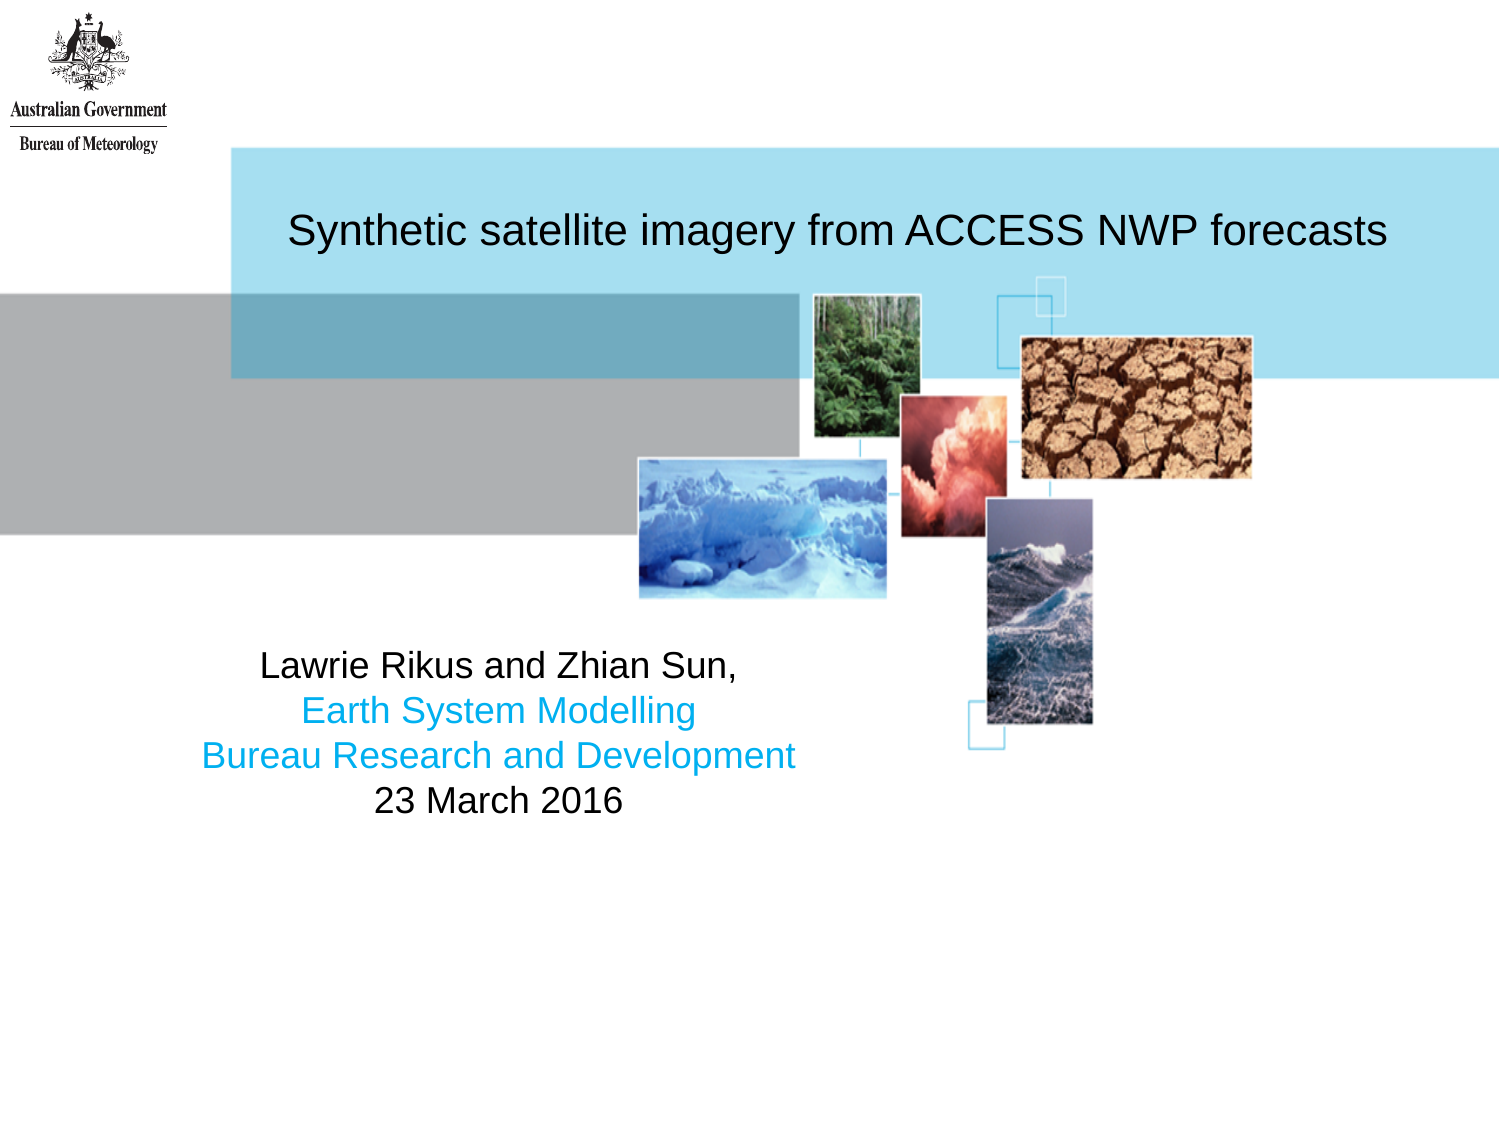

Synthetic satellite imagery from ACCESS NWP forecasts
Lawrie Rikus and Zhian Sun,
Earth System Modelling
Bureau Research and Development
23 March 2016